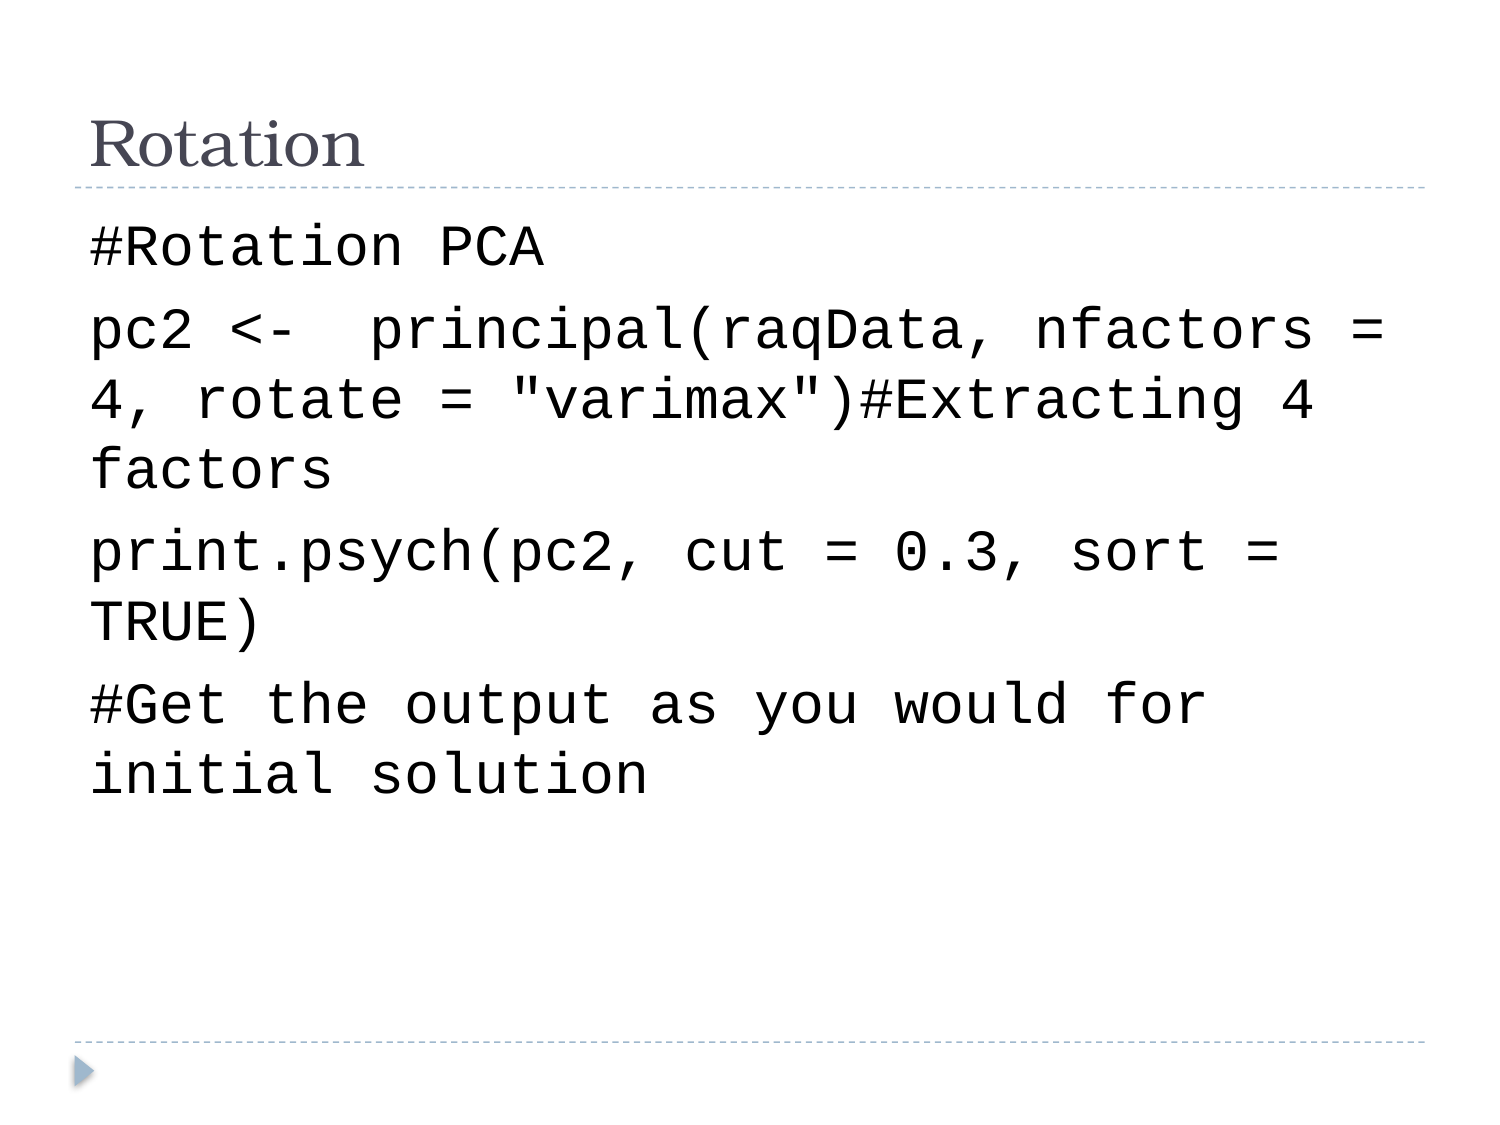

# Rotation
#Rotation PCA
pc2 <-  principal(raqData, nfactors = 4, rotate = "varimax")#Extracting 4 factors
print.psych(pc2, cut = 0.3, sort = TRUE)
#Get the output as you would for initial solution